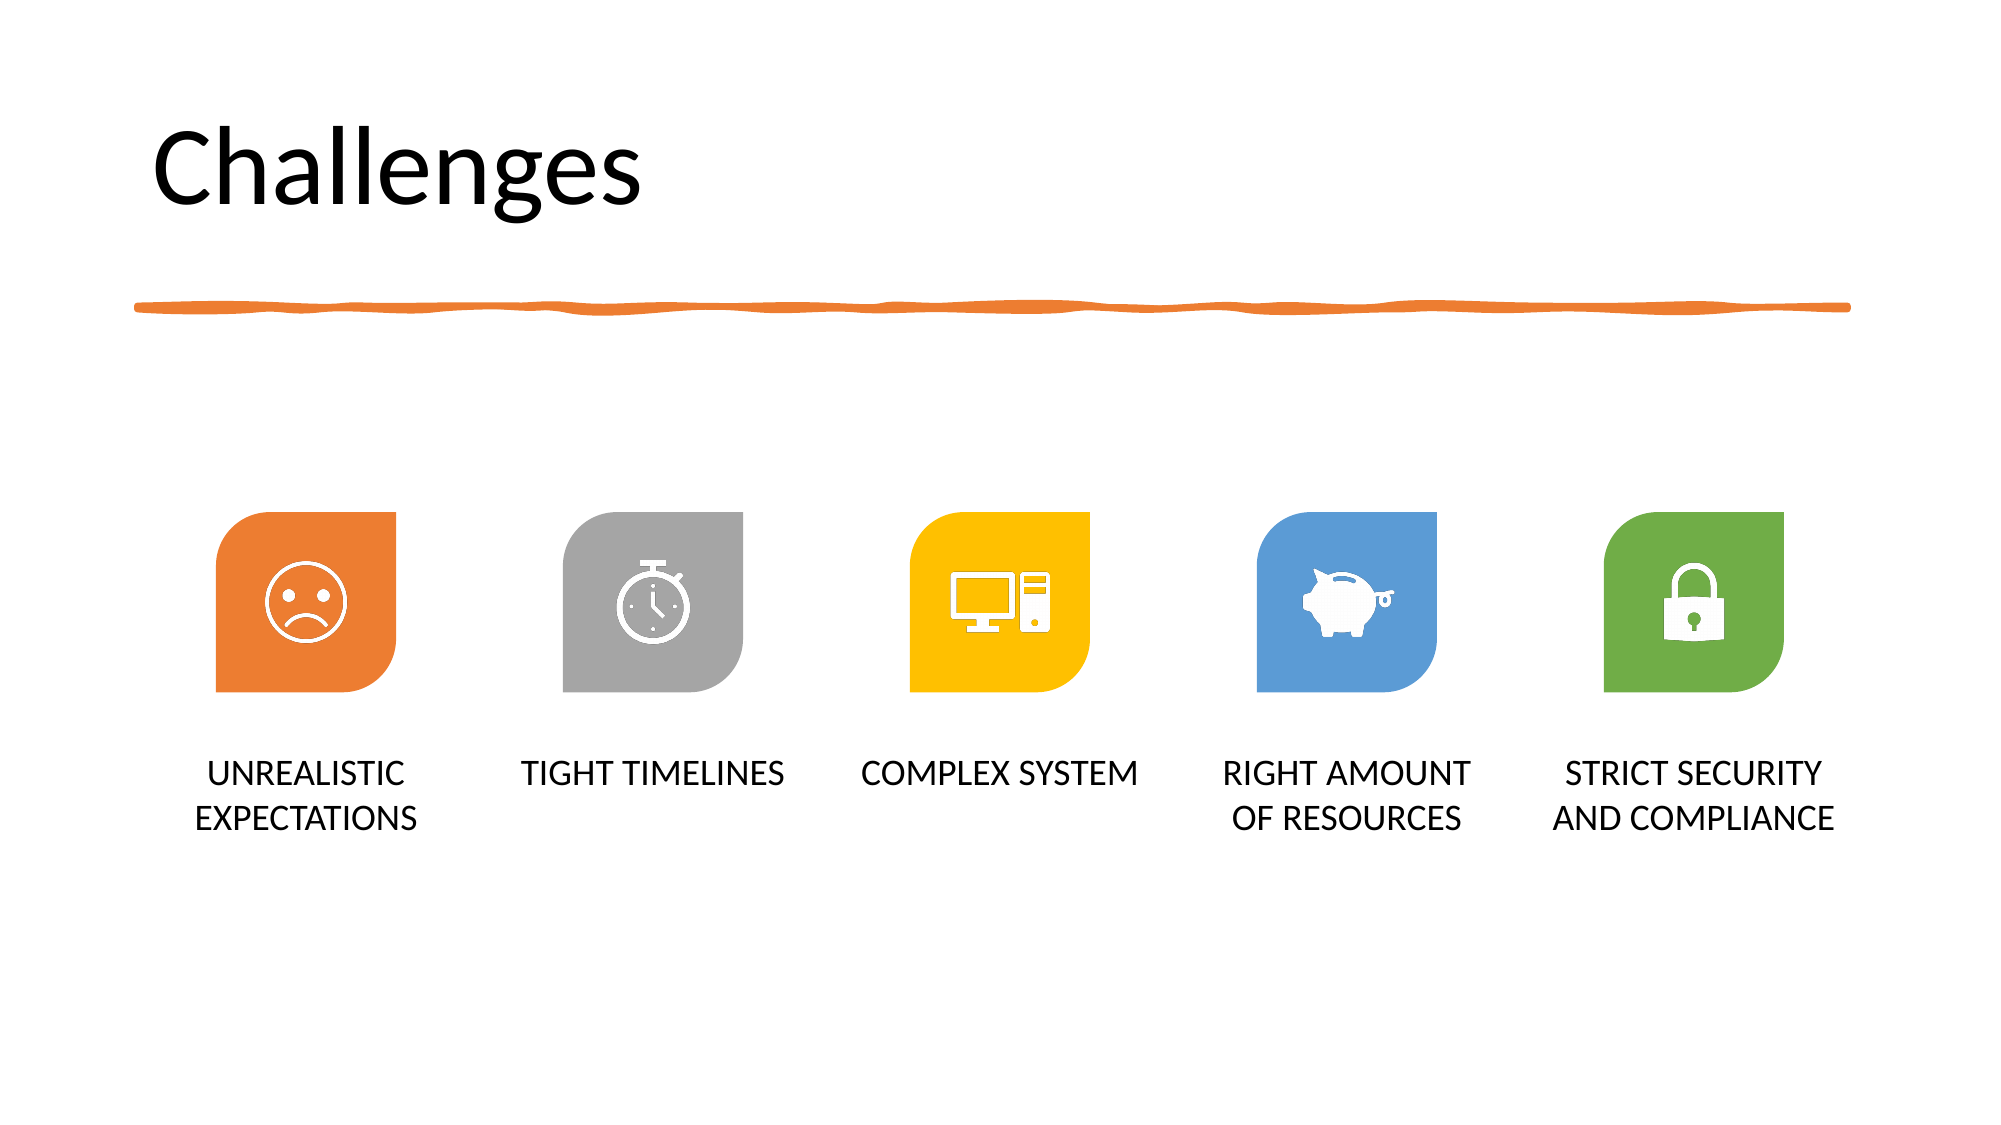

# Challenges

Unrealistic expectations
Tight timelines
Complex system
Right amount of resources
Strict security and compliance